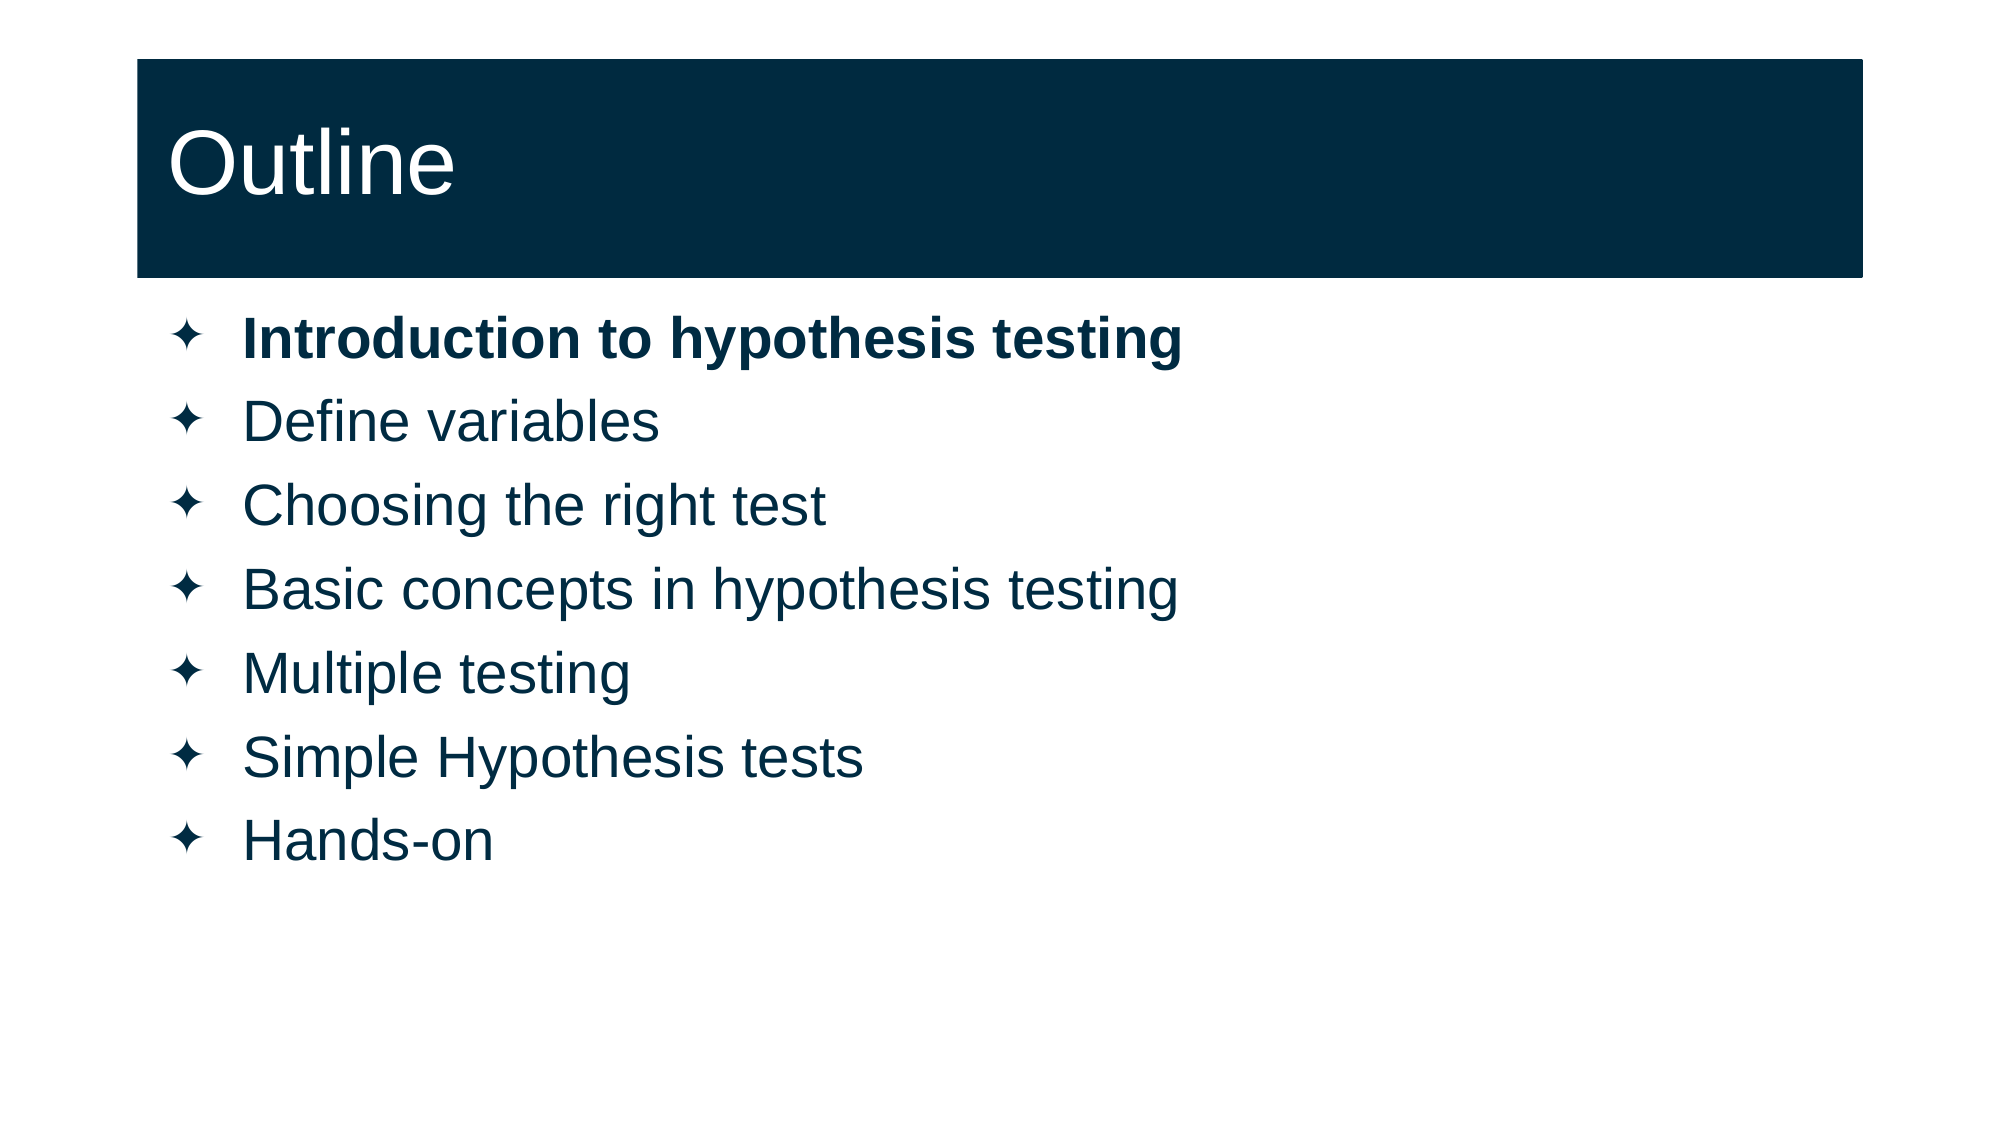

# Outline
Introduction to hypothesis testing
Define variables
Choosing the right test
Basic concepts in hypothesis testing
Multiple testing
Simple Hypothesis tests
Hands-on